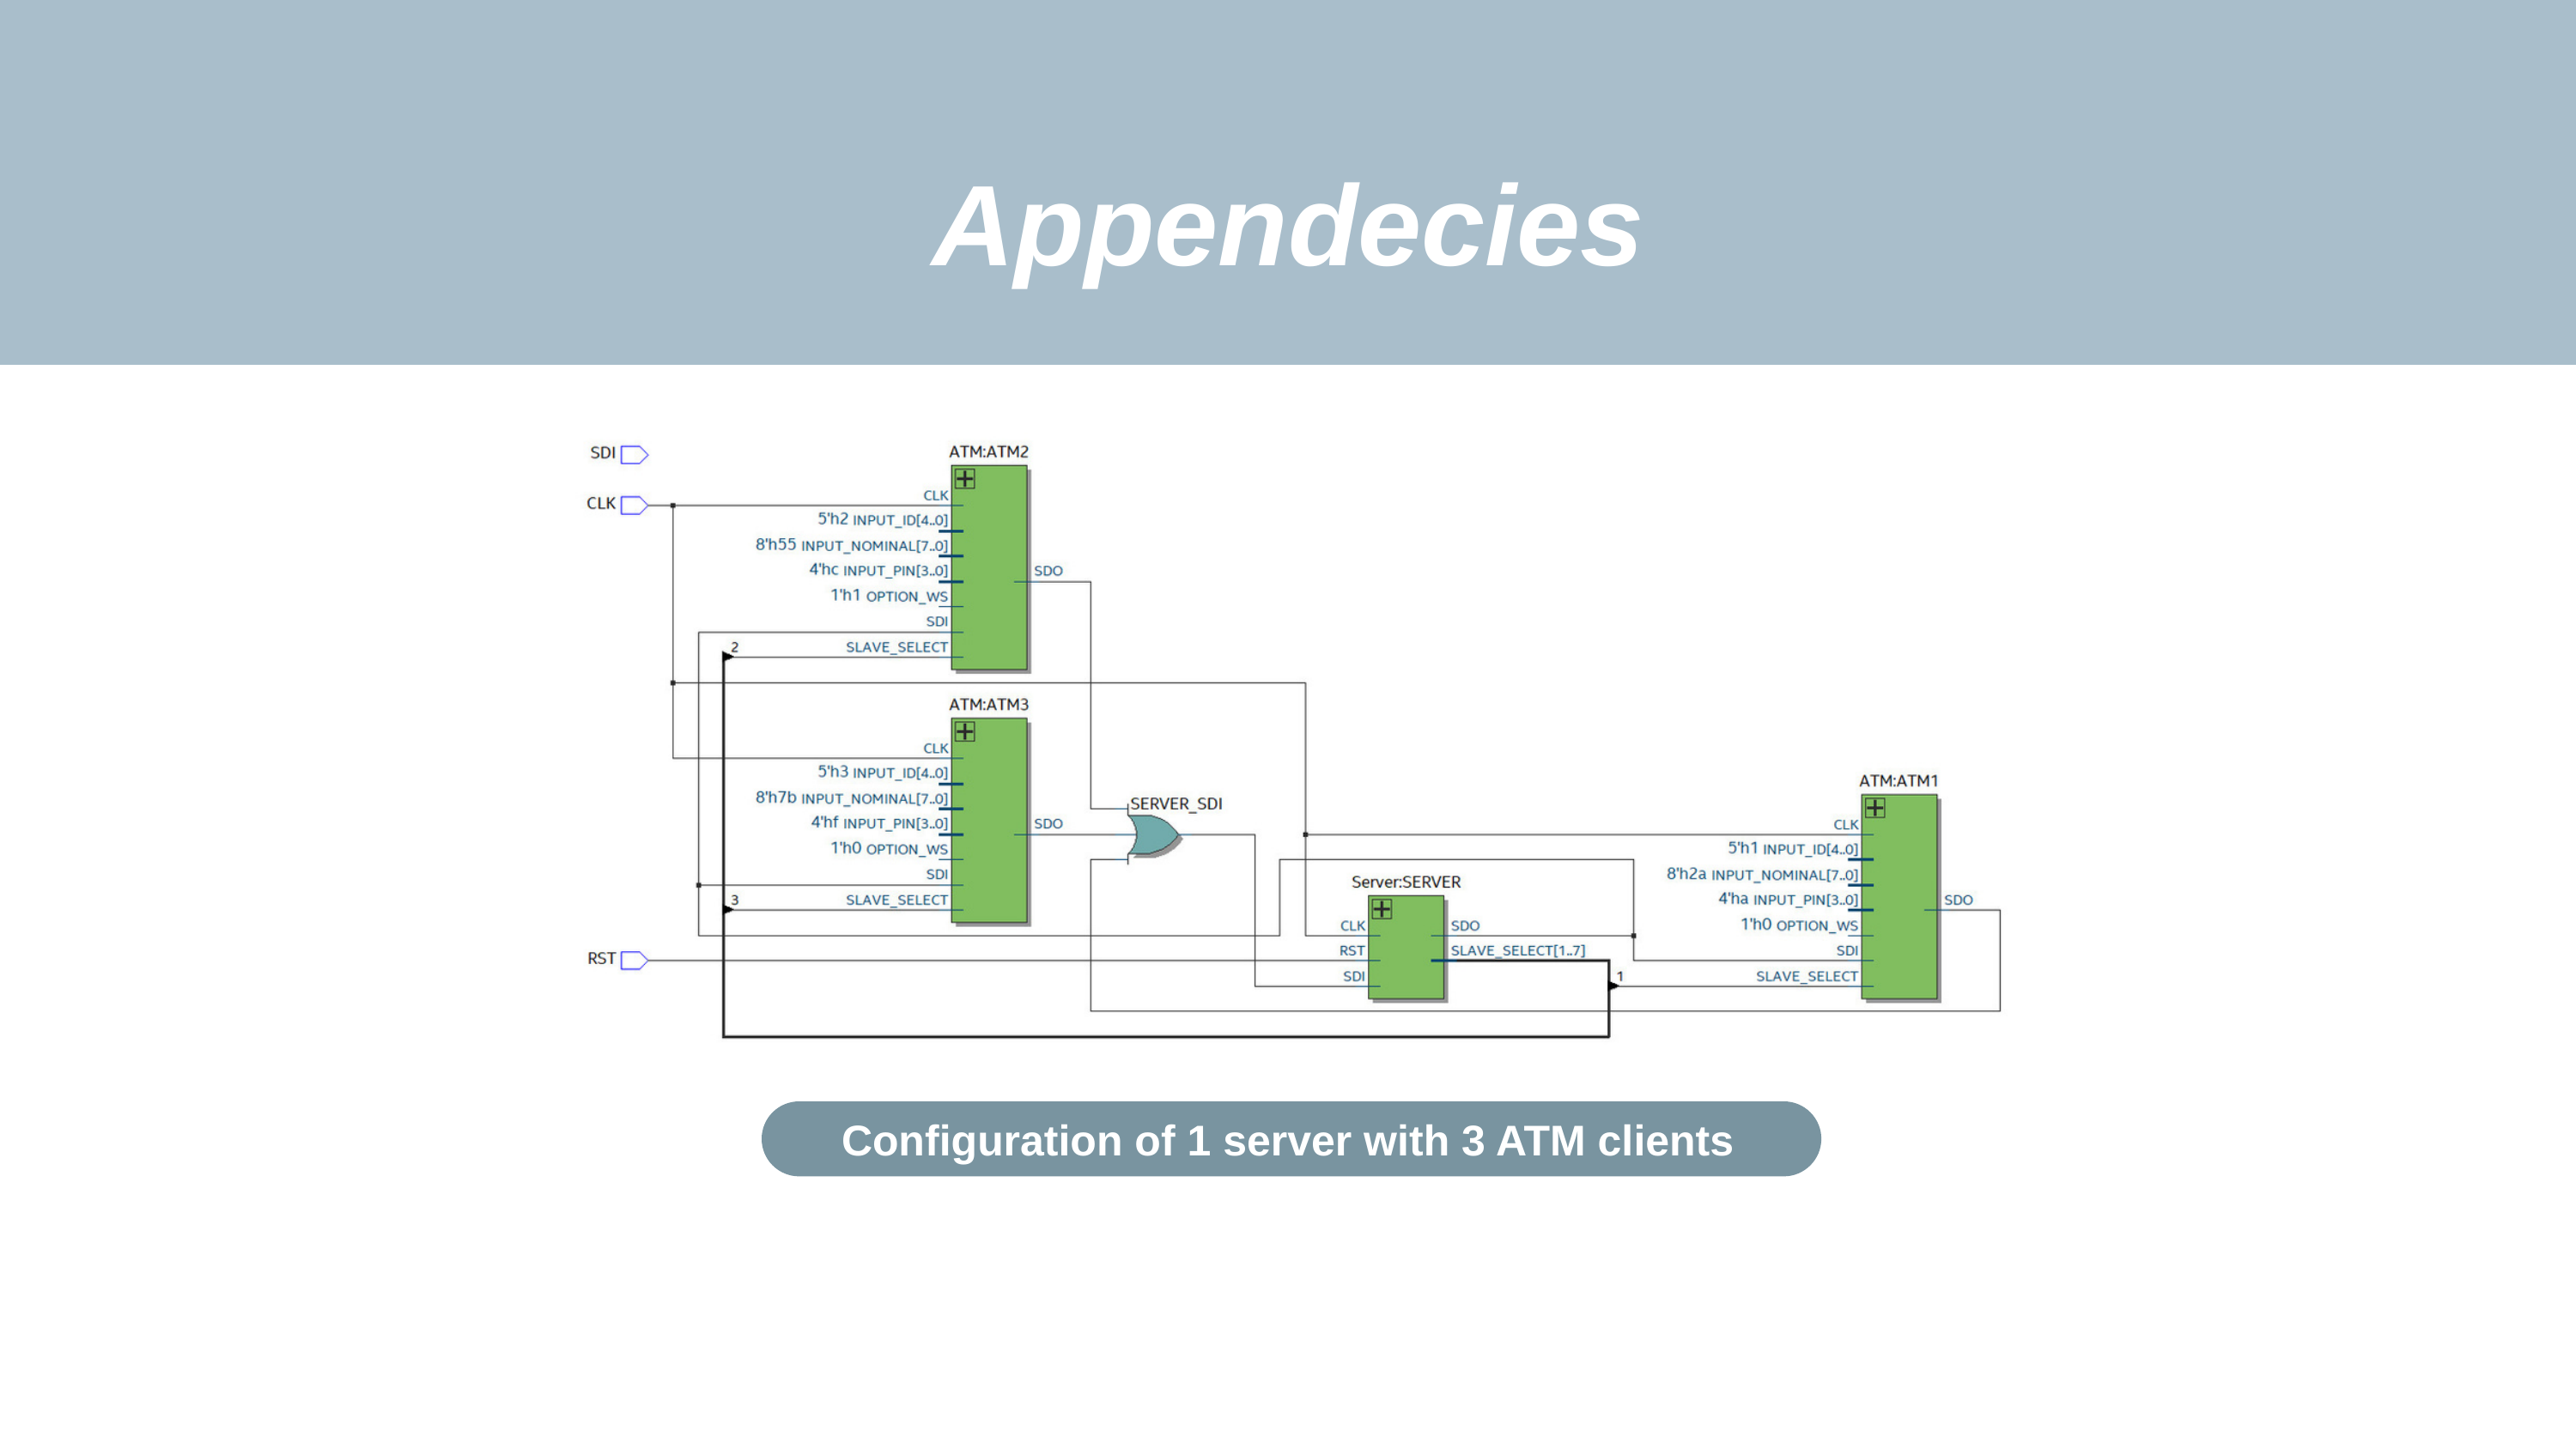

Appendecies

Configuration of 1 server with 3 ATM clients